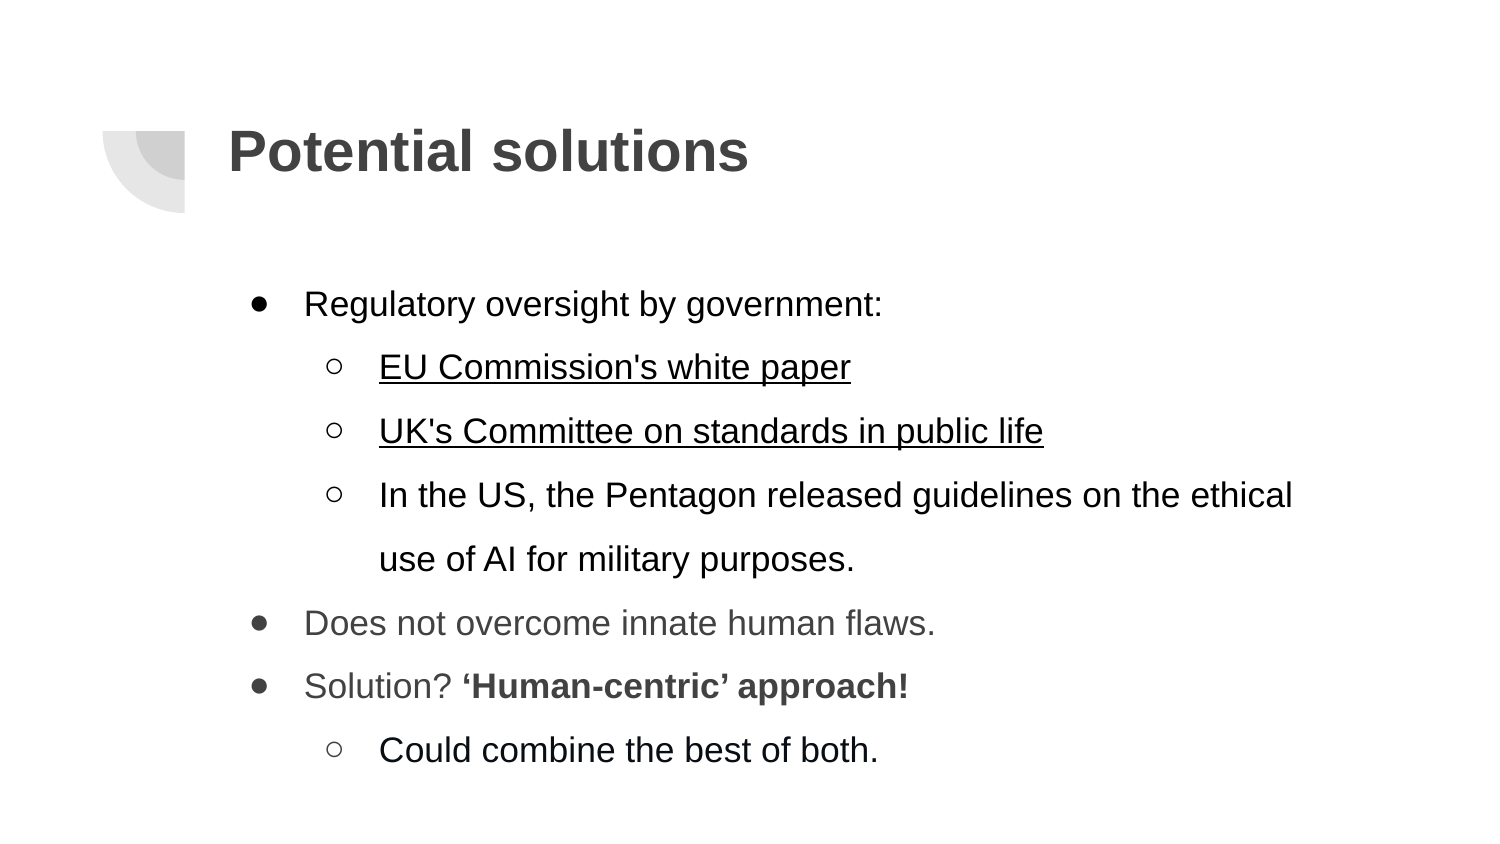

# Potential solutions
Regulatory oversight by government:
EU Commission's white paper
UK's Committee on standards in public life
In the US, the Pentagon released guidelines on the ethical use of AI for military purposes.
Does not overcome innate human flaws.
Solution? ‘Human-centric’ approach!
Could combine the best of both.